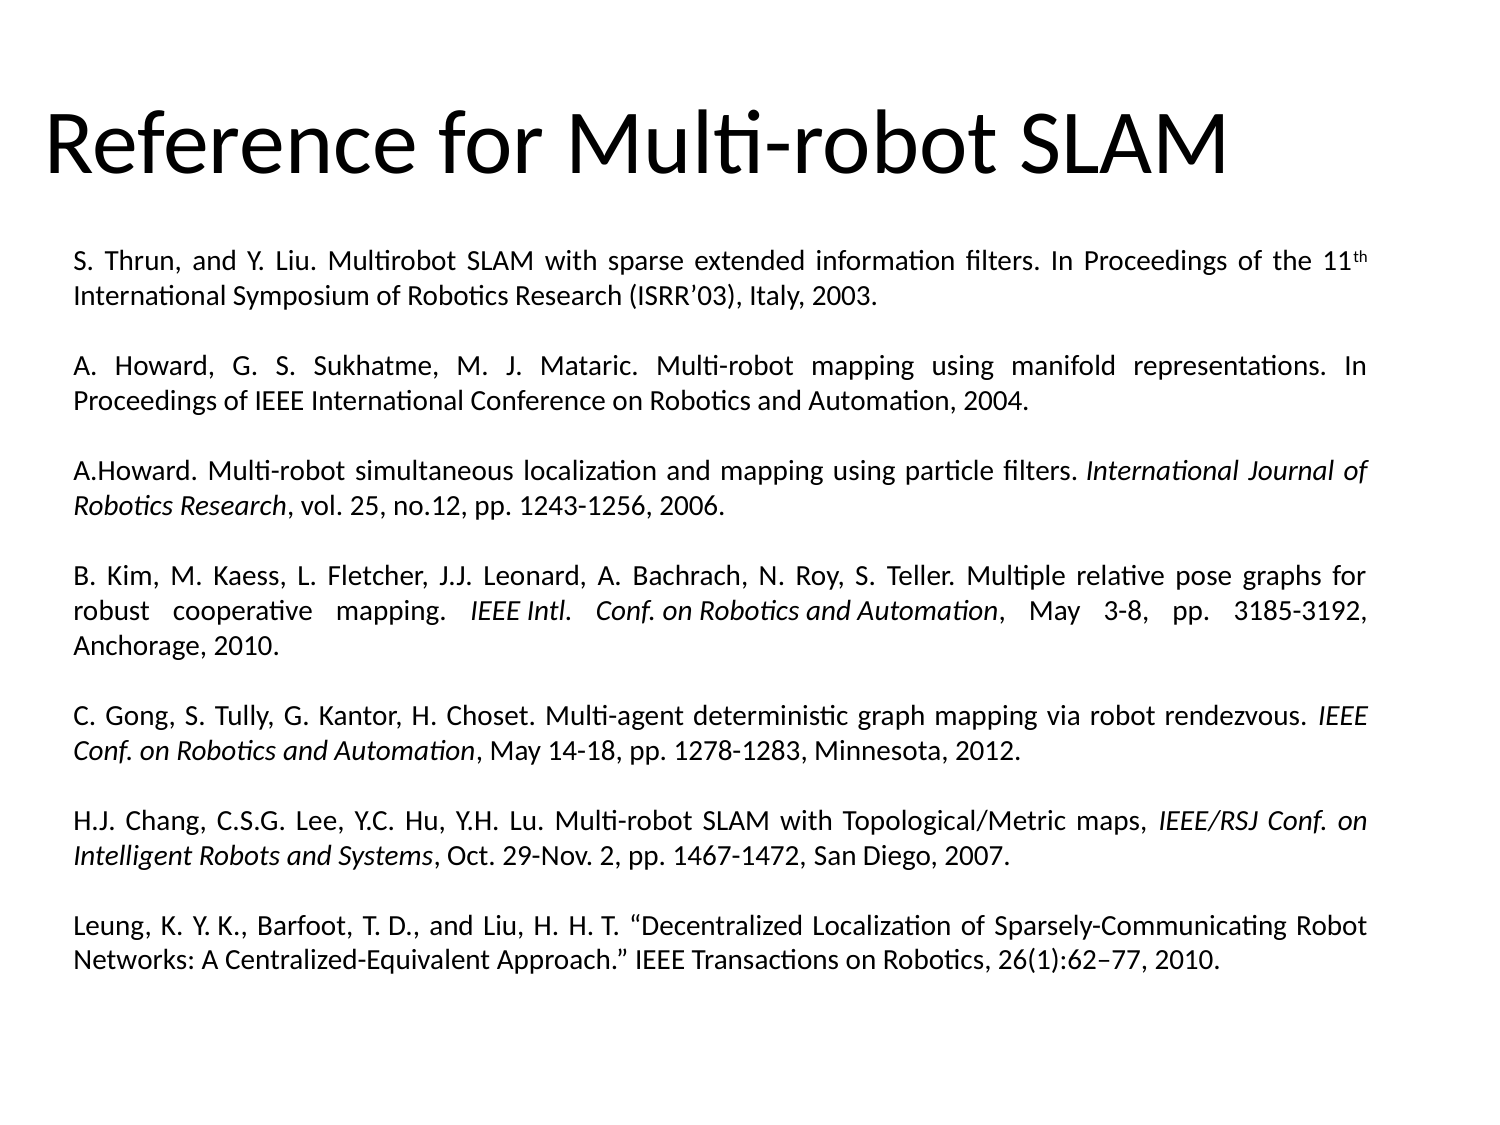

# Reference for Multi-robot SLAM
S. Thrun, and Y. Liu. Multirobot SLAM with sparse extended information filters. In Proceedings of the 11th International Symposium of Robotics Research (ISRR’03), Italy, 2003.

A. Howard, G. S. Sukhatme, M. J. Mataric. Multi-robot mapping using manifold representations. In Proceedings of IEEE International Conference on Robotics and Automation, 2004.

Howard. Multi-robot simultaneous localization and mapping using particle filters. International Journal of Robotics Research, vol. 25, no.12, pp. 1243-1256, 2006.

B. Kim, M. Kaess, L. Fletcher, J.J. Leonard, A. Bachrach, N. Roy, S. Teller. Multiple relative pose graphs for robust cooperative mapping. IEEE Intl. Conf. on Robotics and Automation, May 3-8, pp. 3185-3192, Anchorage, 2010.

C. Gong, S. Tully, G. Kantor, H. Choset. Multi-agent deterministic graph mapping via robot rendezvous. IEEE Conf. on Robotics and Automation, May 14-18, pp. 1278-1283, Minnesota, 2012.

H.J. Chang, C.S.G. Lee, Y.C. Hu, Y.H. Lu. Multi-robot SLAM with Topological/Metric maps, IEEE/RSJ Conf. on Intelligent Robots and Systems, Oct. 29-Nov. 2, pp. 1467-1472, San Diego, 2007.

Leung, K. Y. K., Barfoot, T. D., and Liu, H. H. T. “Decentralized Localization of Sparsely-Communicating Robot Networks: A Centralized-Equivalent Approach.” IEEE Transactions on Robotics, 26(1):62–77, 2010.